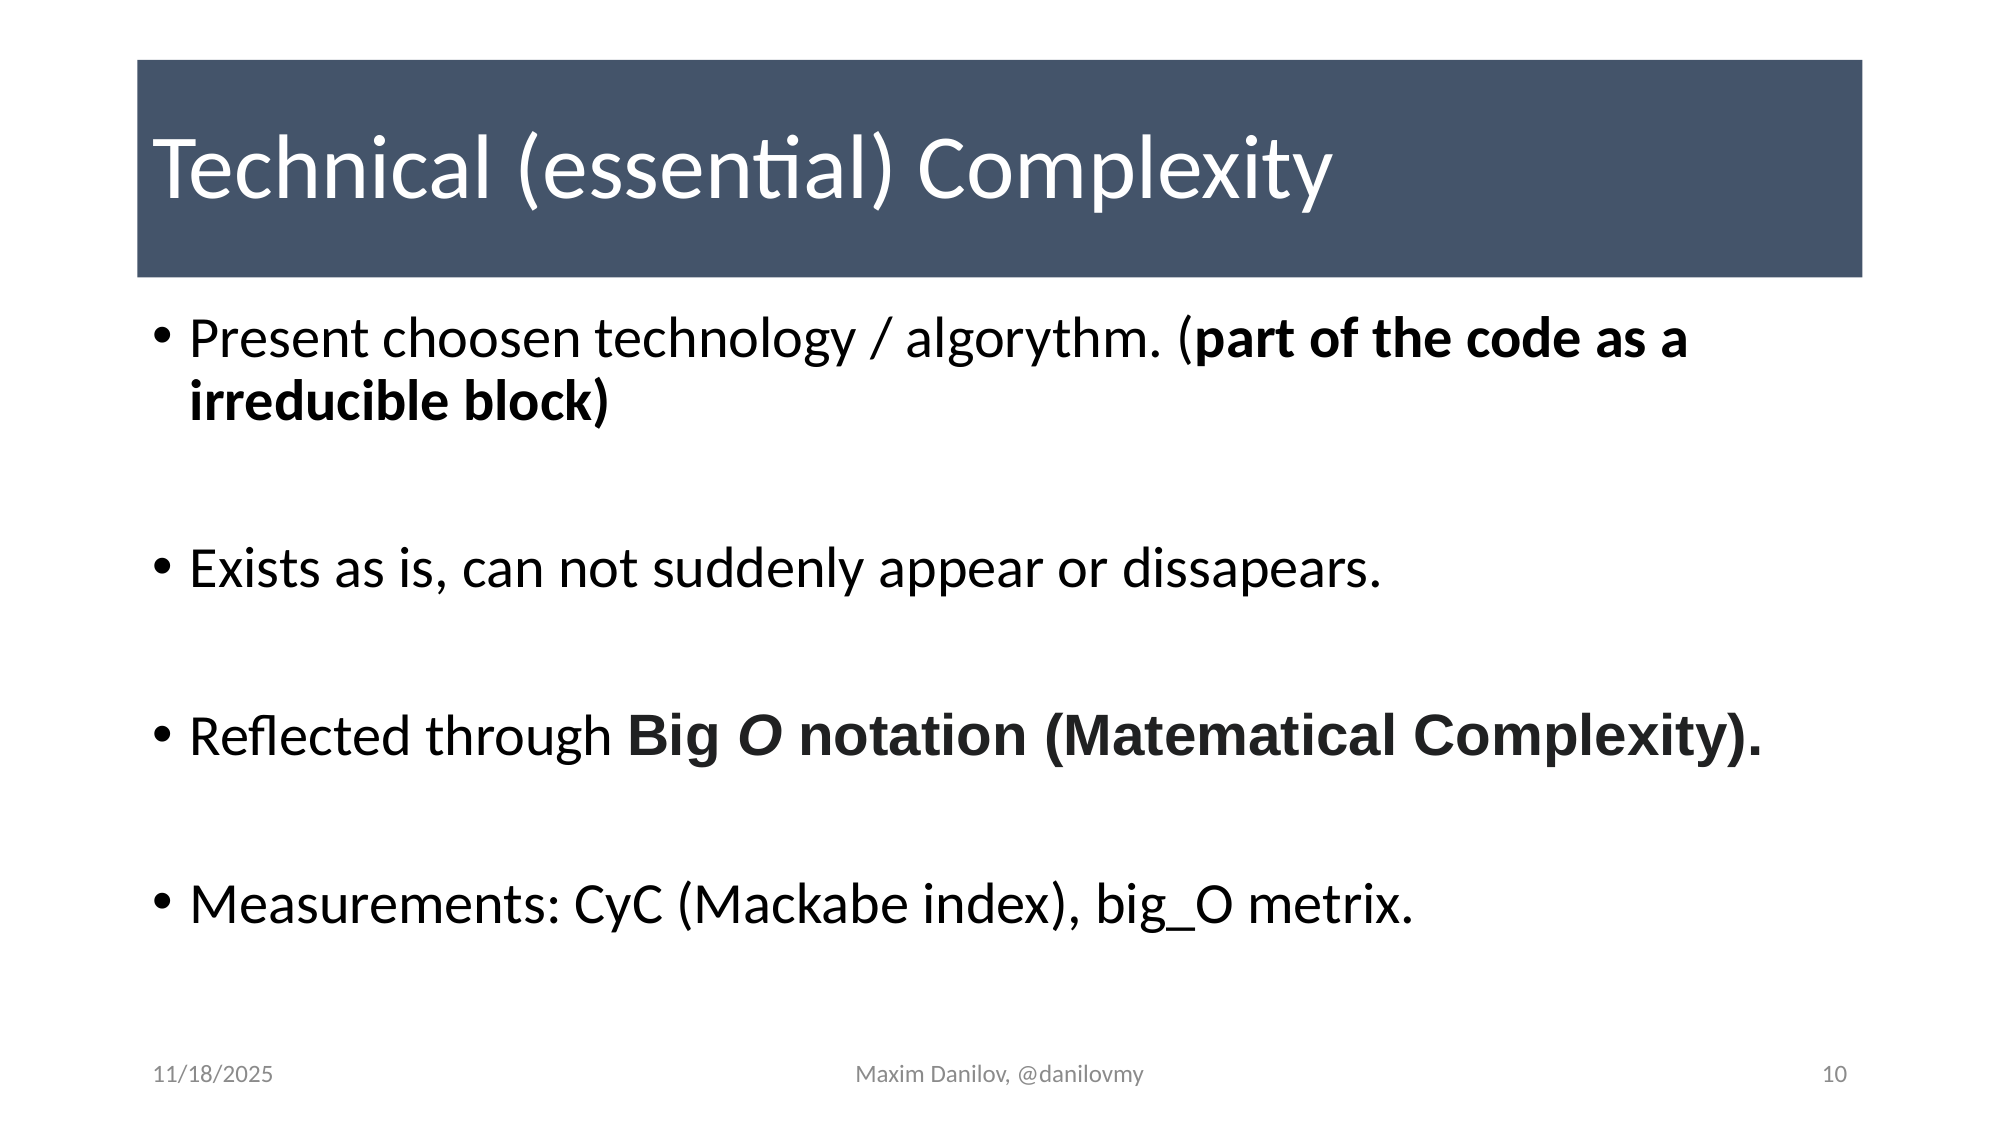

# Technical (essential) Complexity
Present choosen technology / algorythm. (part of the code as a irreducible block)

Exists as is, can not suddenly appear or dissapears.

Reflected through Big O notation (Matematical Complexity).

Measurements: CyC (Mackabe index), big_O metrix.
11/18/2025
Maxim Danilov, @danilovmy
10